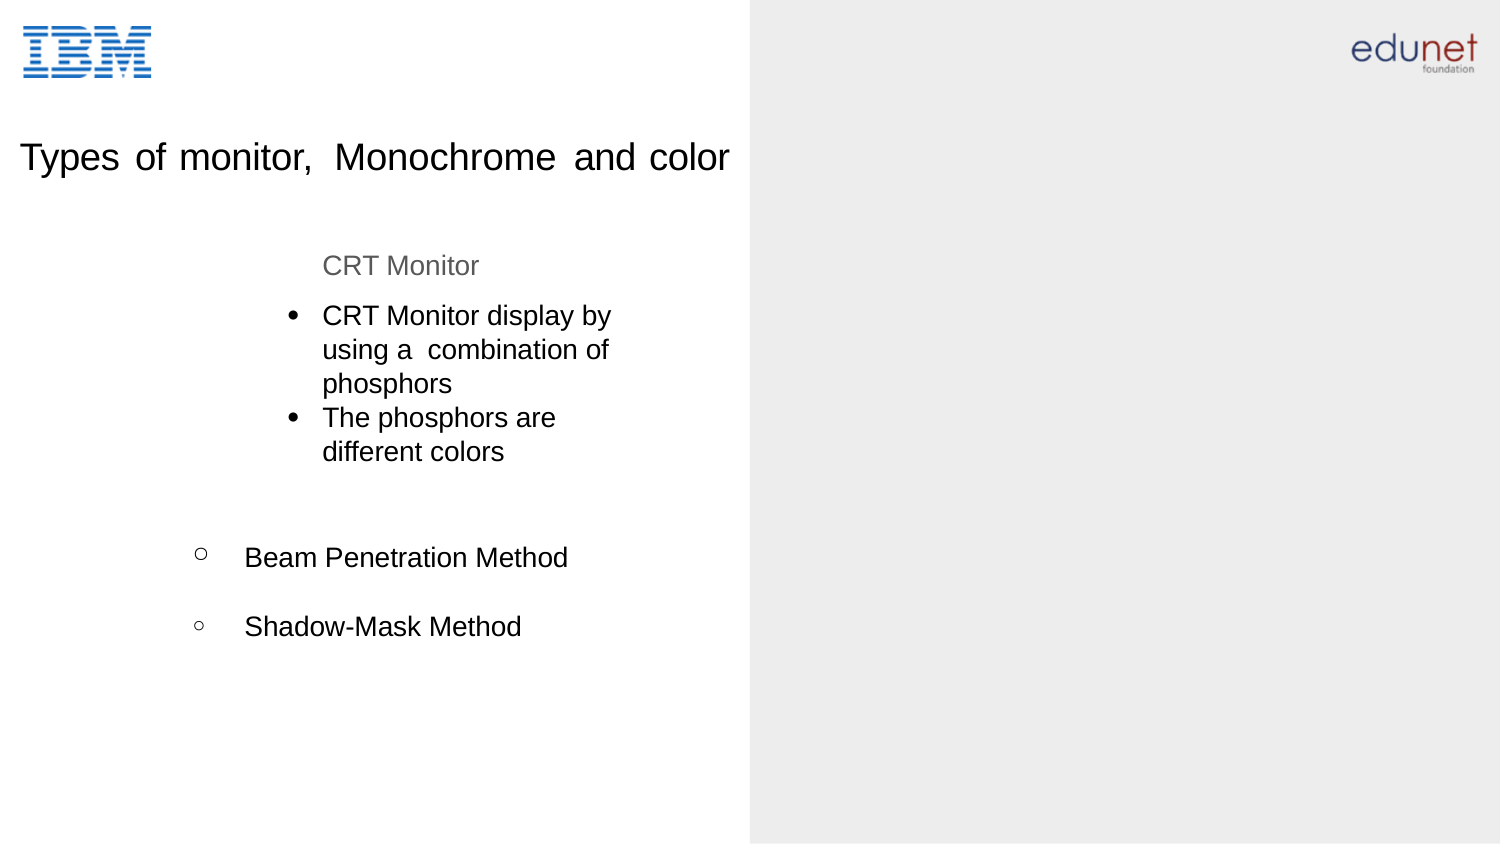

# Types of monitor,	Monochrome	and color
CRT Monitor
CRT Monitor display by using a  combination of phosphors
The phosphors are different colors

Beam Penetration Method

Shadow-Mask Method